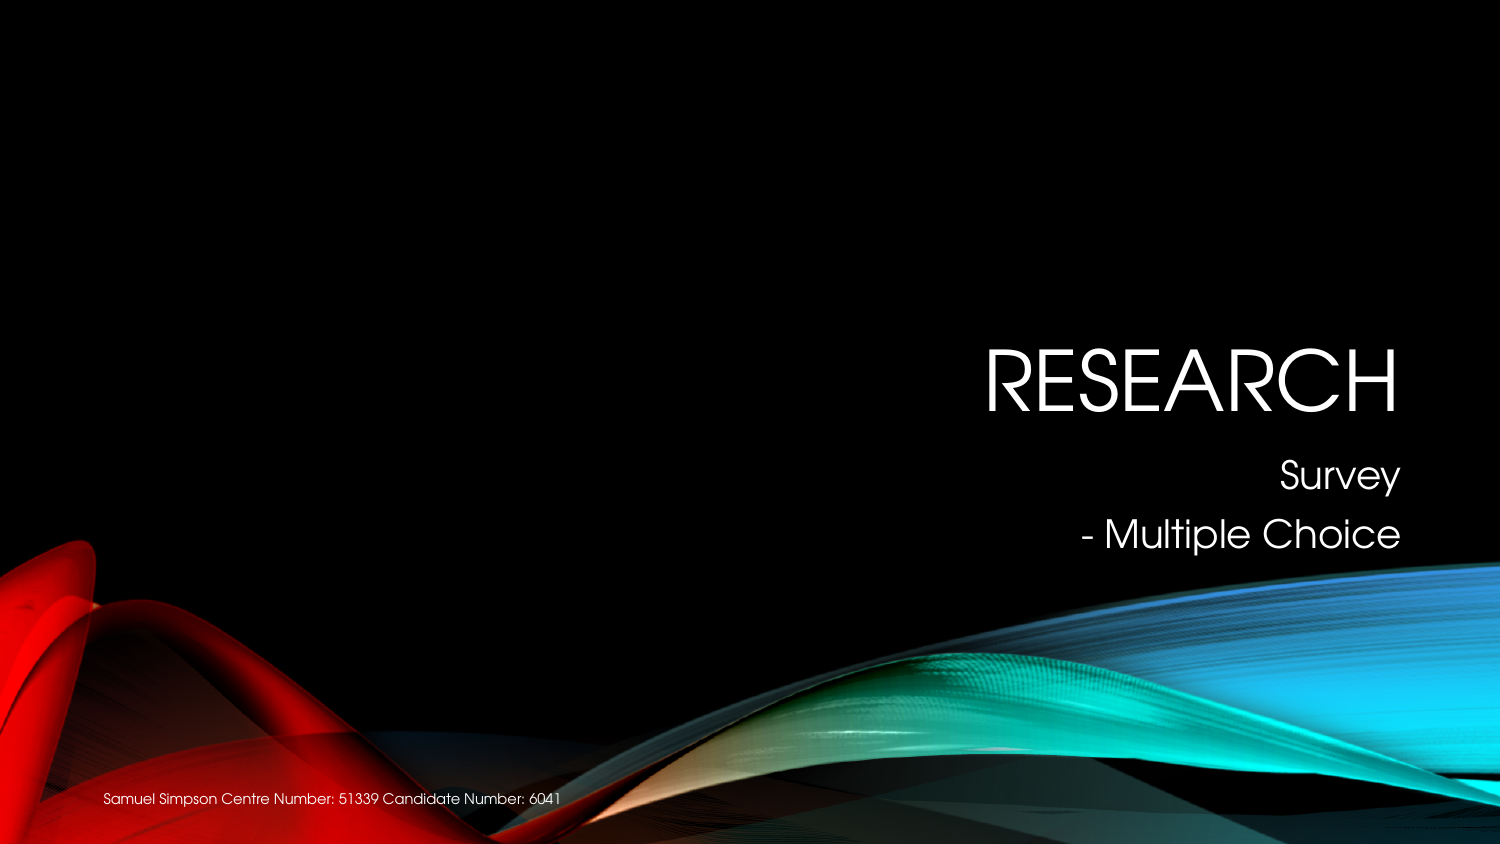

# Research
Survey
- Multiple Choice
Samuel Simpson Centre Number: 51339 Candidate Number: 6041